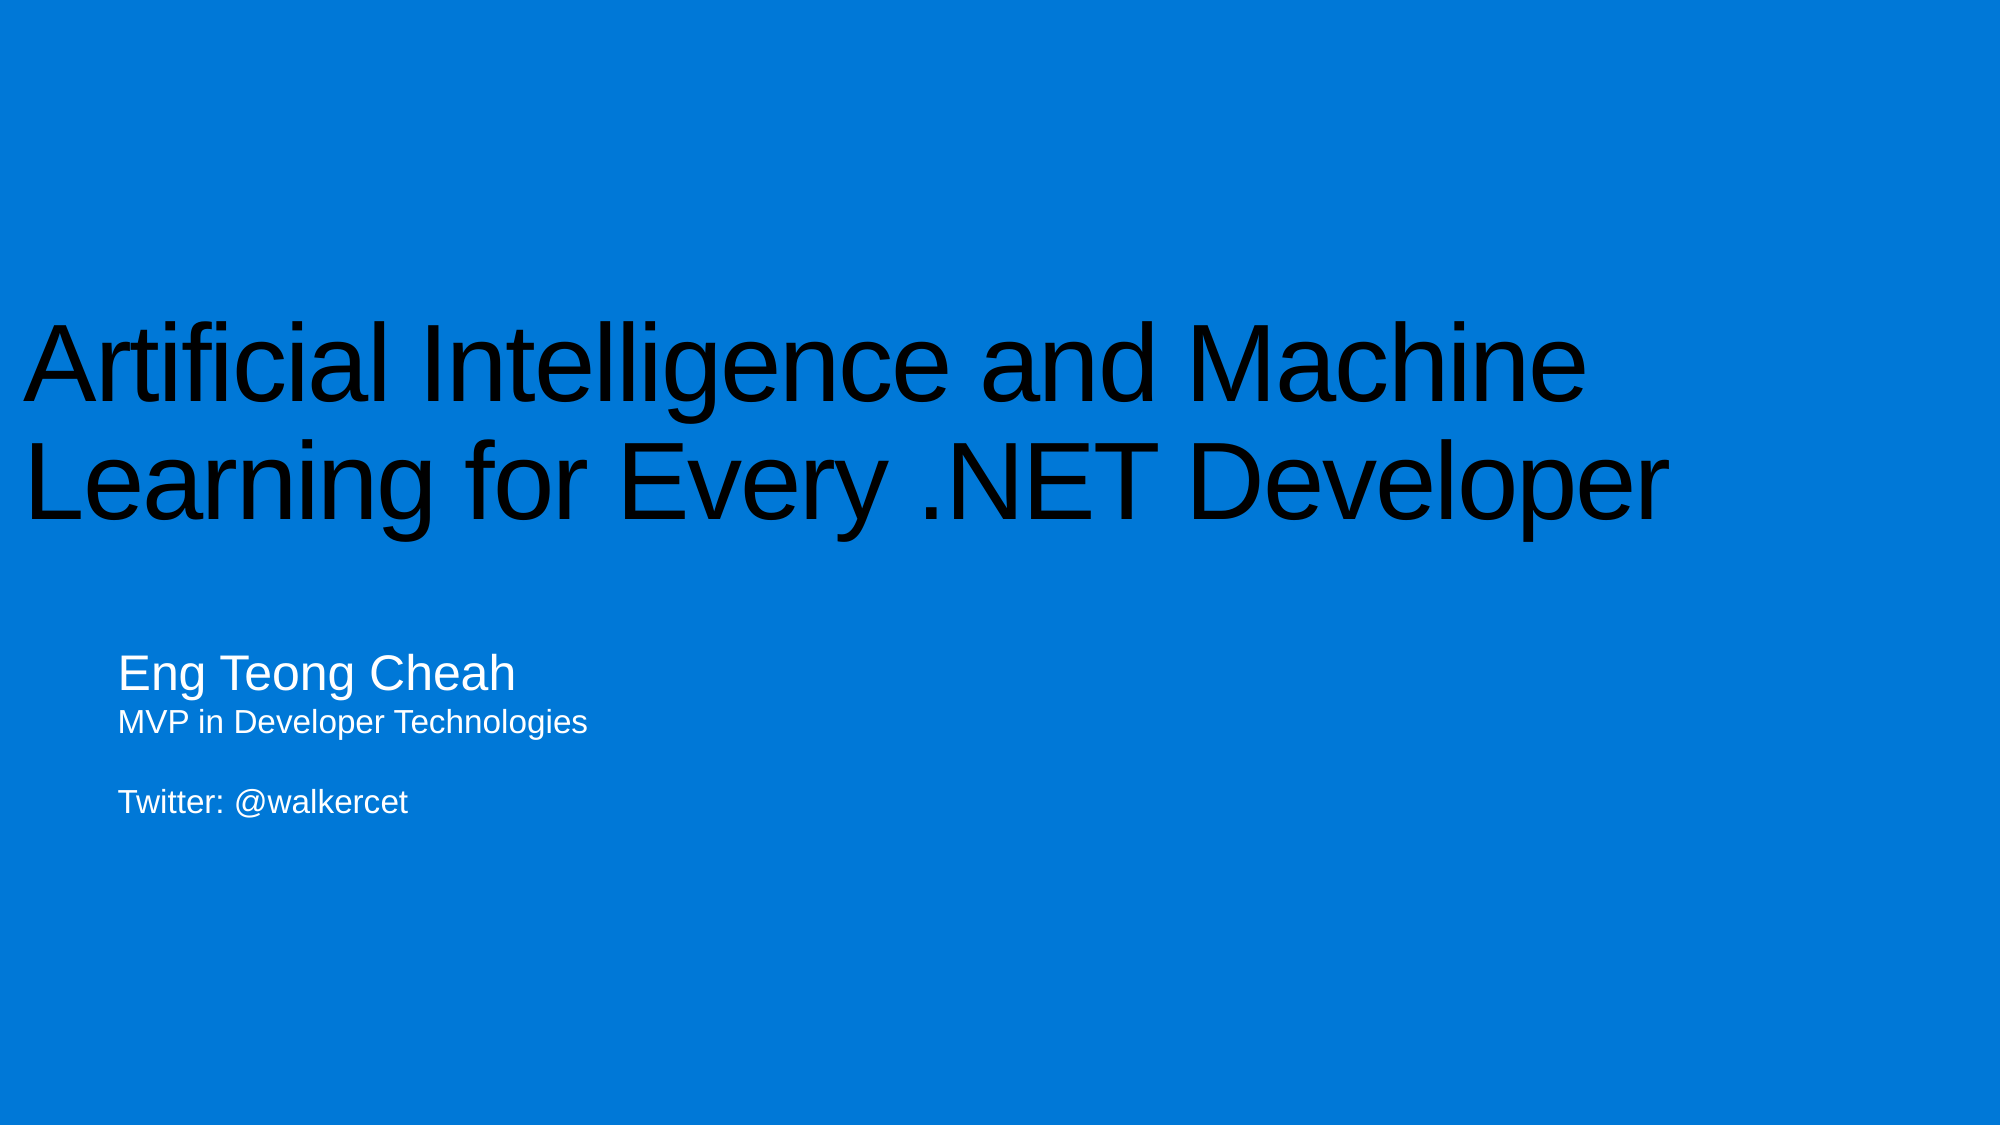

Artificial Intelligence and Machine Learning for Every .NET Developer
Eng Teong Cheah
MVP in Developer Technologies
Twitter: @walkercet